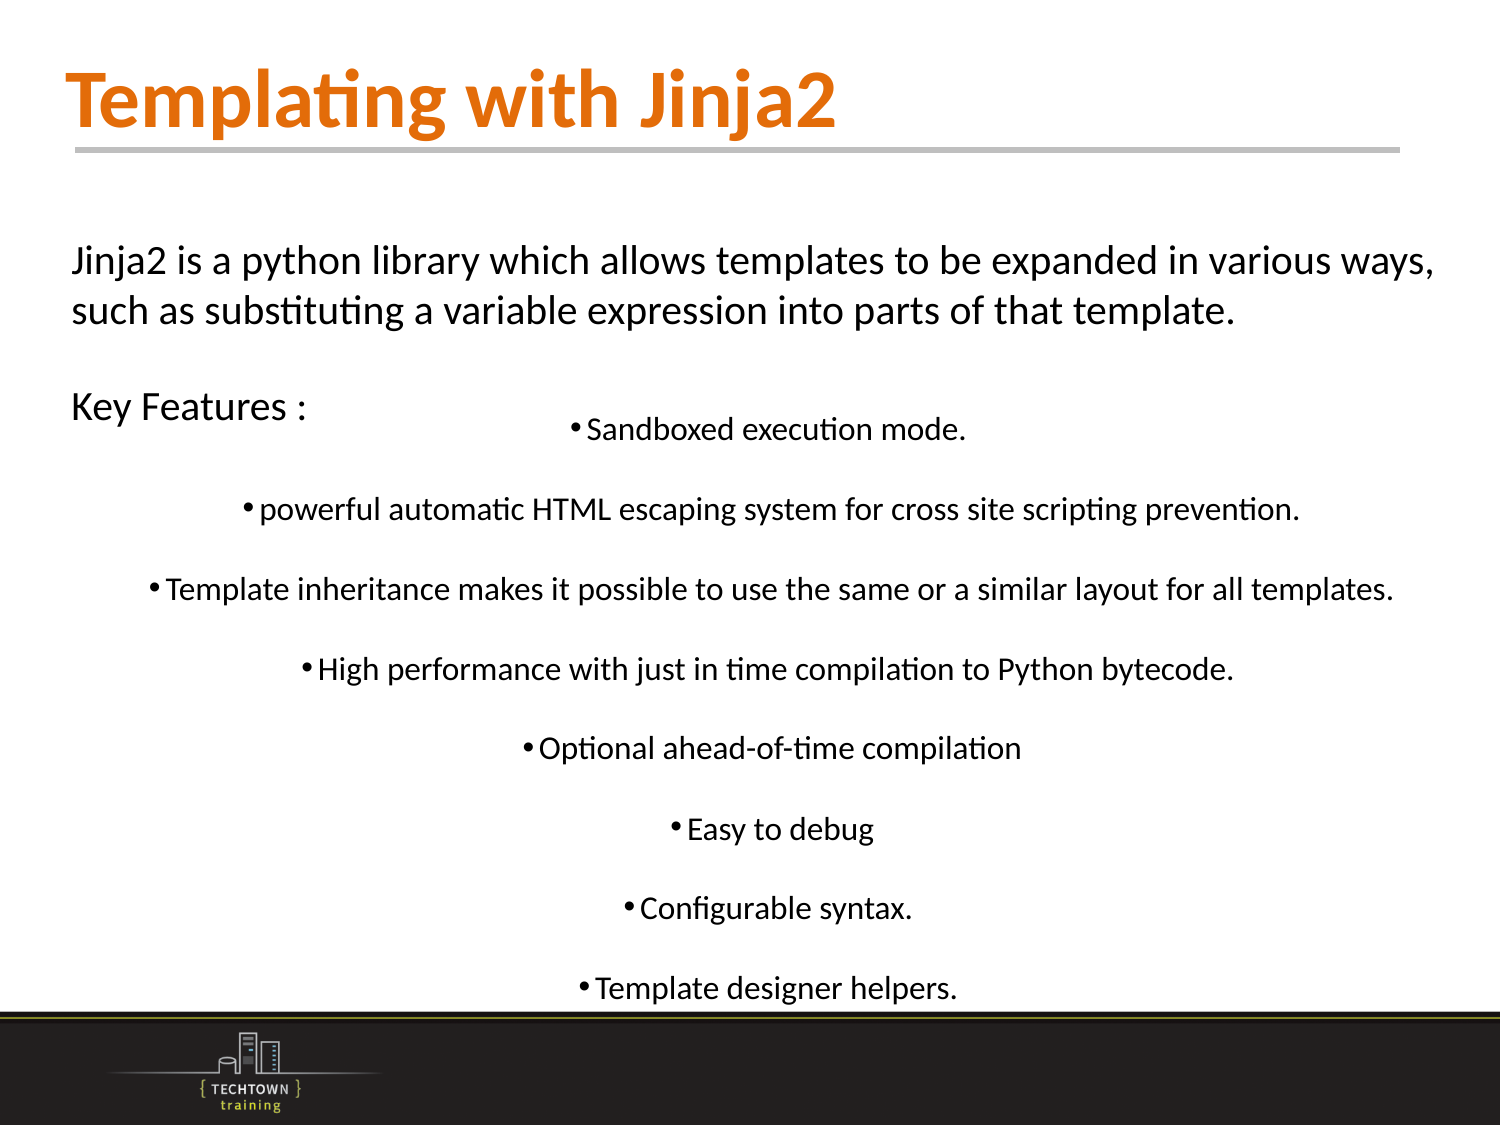

# Templating with Jinja2
Jinja2 is a python library which allows templates to be expanded in various ways, such as substituting a variable expression into parts of that template.
Key Features :

Sandboxed execution mode.

powerful automatic HTML escaping system for cross site scripting prevention.

Template inheritance makes it possible to use the same or a similar layout for all templates.

High performance with just in time compilation to Python bytecode.

Optional ahead-of-time compilation

Easy to debug

Configurable syntax.

Template designer helpers.